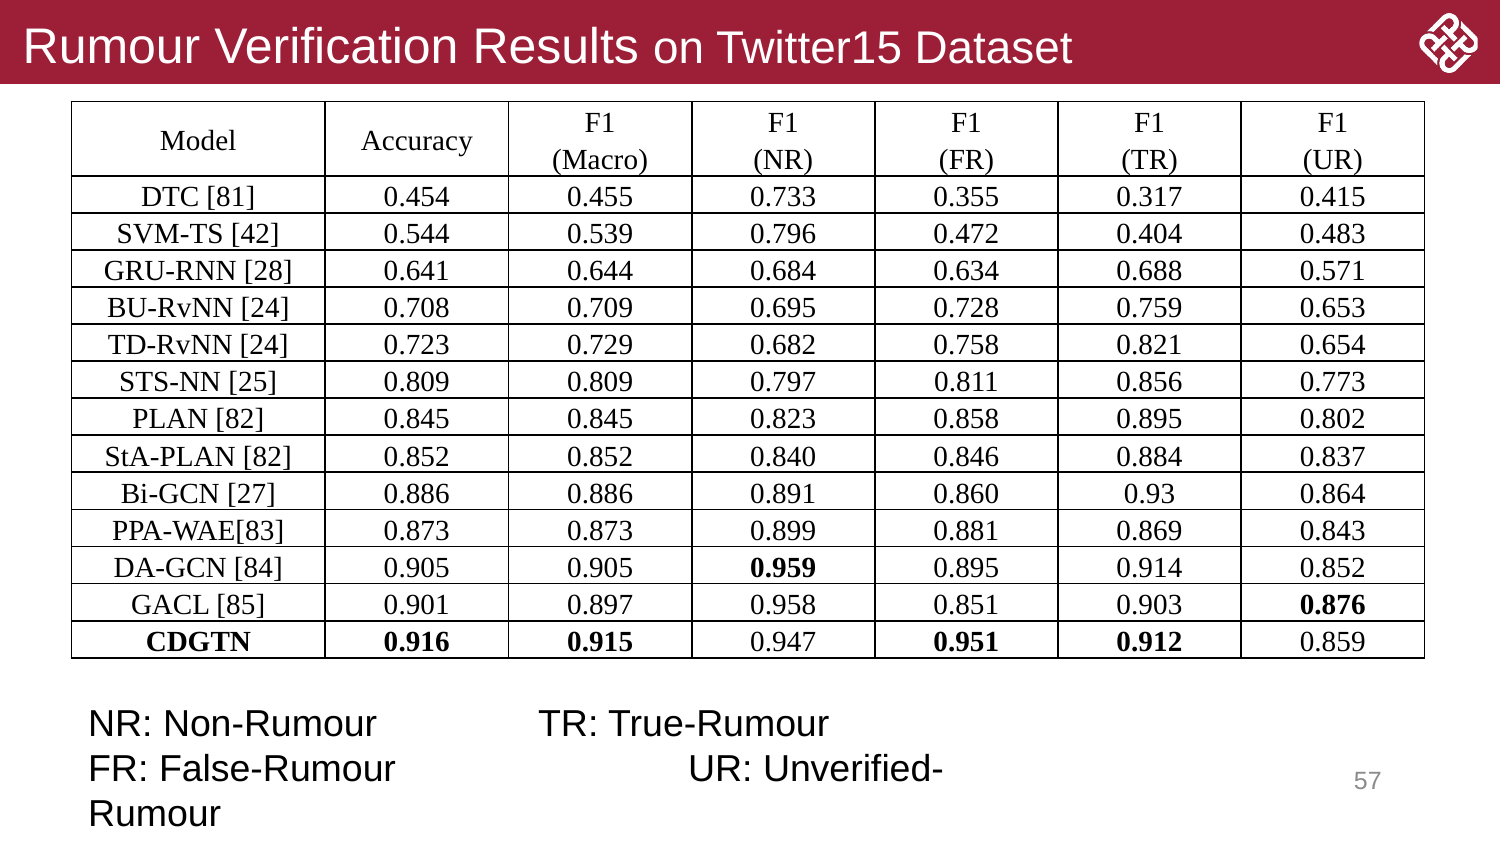

# Rumour Verification Results on Twitter15 Dataset
| Model | Accuracy | F1 (Macro) | F1 (NR) | F1 (FR) | F1 (TR) | F1 (UR) |
| --- | --- | --- | --- | --- | --- | --- |
| DTC [81] | 0.454 | 0.455 | 0.733 | 0.355 | 0.317 | 0.415 |
| SVM-TS [42] | 0.544 | 0.539 | 0.796 | 0.472 | 0.404 | 0.483 |
| GRU-RNN [28] | 0.641 | 0.644 | 0.684 | 0.634 | 0.688 | 0.571 |
| BU-RvNN [24] | 0.708 | 0.709 | 0.695 | 0.728 | 0.759 | 0.653 |
| TD-RvNN [24] | 0.723 | 0.729 | 0.682 | 0.758 | 0.821 | 0.654 |
| STS-NN [25] | 0.809 | 0.809 | 0.797 | 0.811 | 0.856 | 0.773 |
| PLAN [82] | 0.845 | 0.845 | 0.823 | 0.858 | 0.895 | 0.802 |
| StA-PLAN [82] | 0.852 | 0.852 | 0.840 | 0.846 | 0.884 | 0.837 |
| Bi-GCN [27] | 0.886 | 0.886 | 0.891 | 0.860 | 0.93 | 0.864 |
| PPA-WAE[83] | 0.873 | 0.873 | 0.899 | 0.881 | 0.869 | 0.843 |
| DA-GCN [84] | 0.905 | 0.905 | 0.959 | 0.895 | 0.914 | 0.852 |
| GACL [85] | 0.901 | 0.897 | 0.958 | 0.851 | 0.903 | 0.876 |
| CDGTN | 0.916 | 0.915 | 0.947 | 0.951 | 0.912 | 0.859 |
NR: Non-Rumour		TR: True-Rumour
FR: False-Rumour		UR: Unverified-Rumour
57